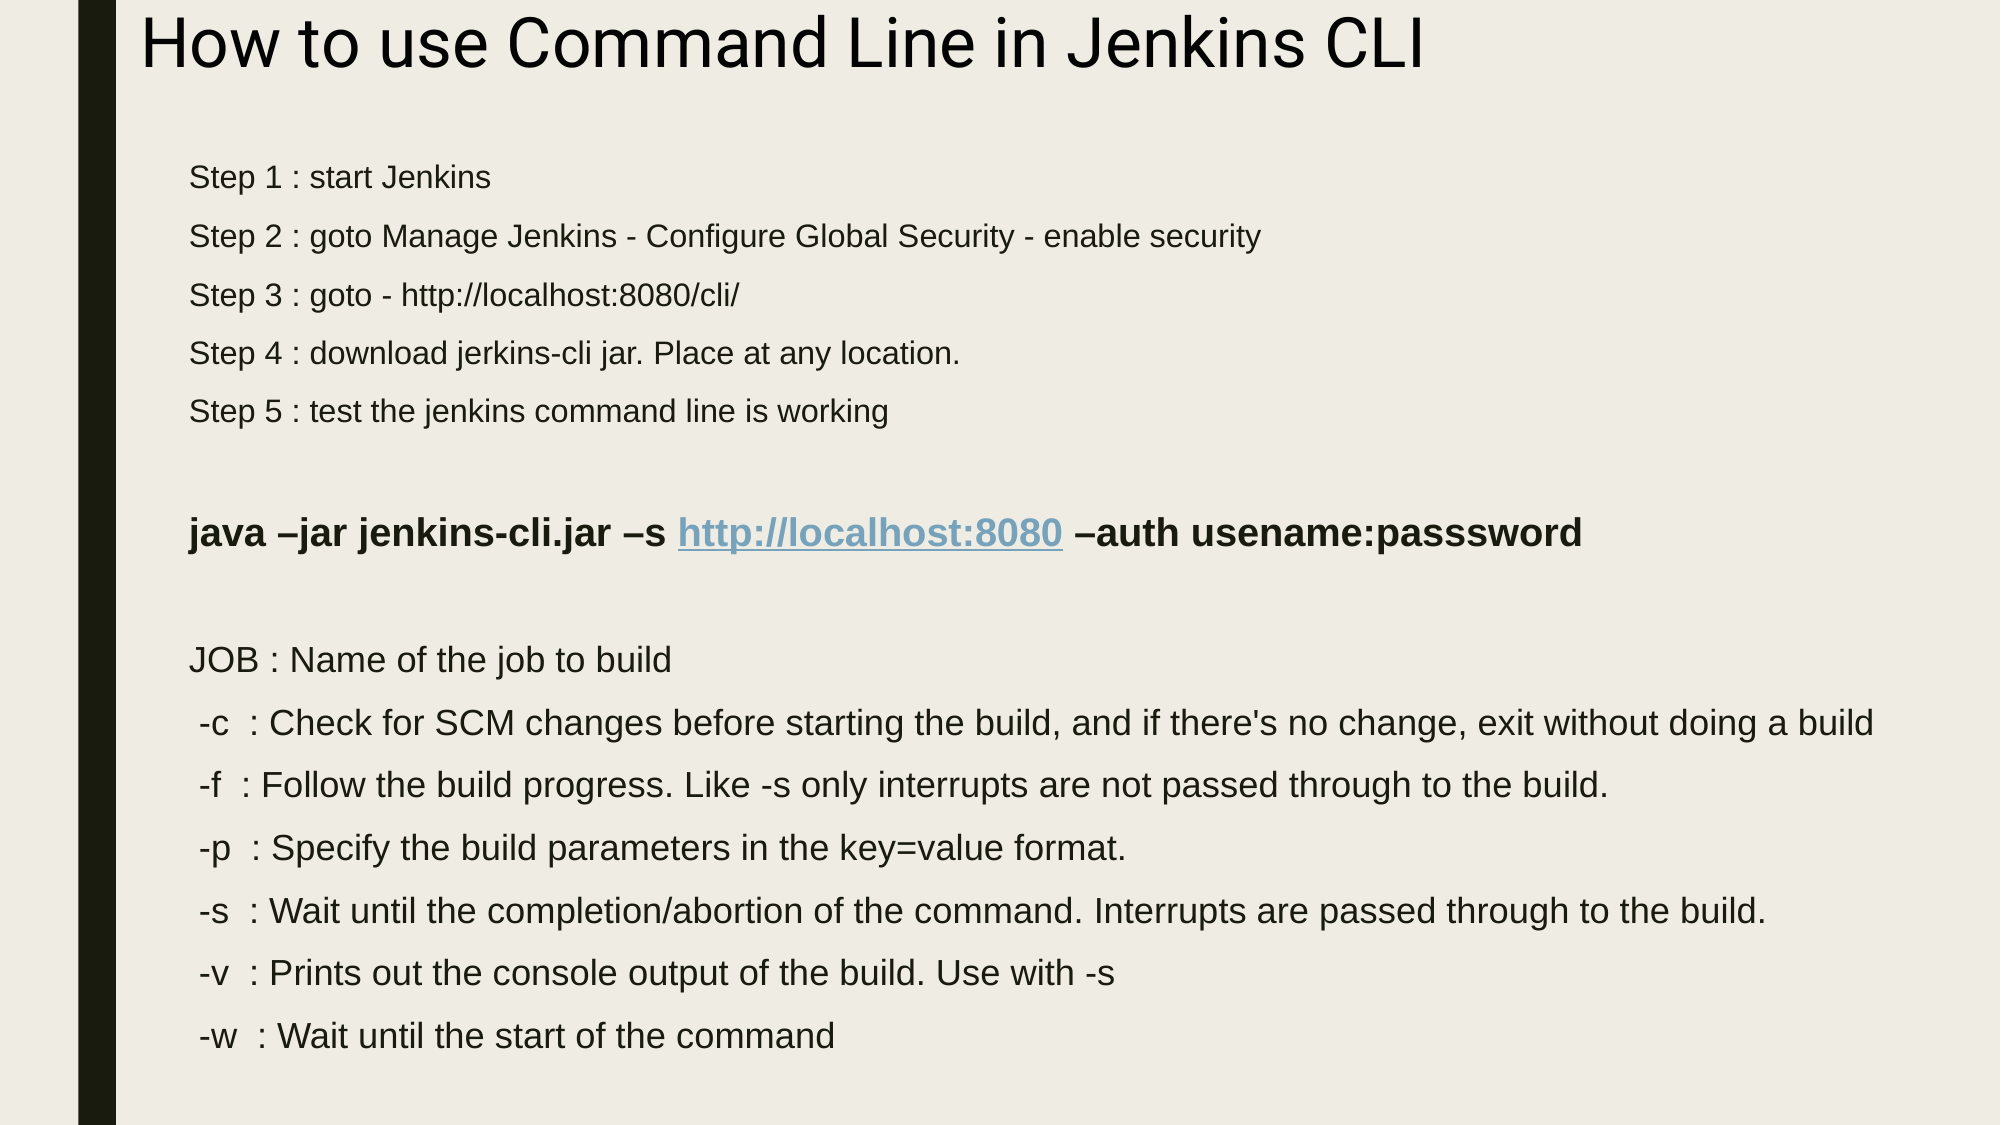

# How to use Command Line in Jenkins CLI
Step 1 : start Jenkins
Step 2 : goto Manage Jenkins - Configure Global Security - enable security
Step 3 : goto - http://localhost:8080/cli/
Step 4 : download jerkins-cli jar. Place at any location.
Step 5 : test the jenkins command line is working

java –jar jenkins-cli.jar –s http://localhost:8080 –auth usename:passsword

JOB : Name of the job to build
 -c  : Check for SCM changes before starting the build, and if there's no change, exit without doing a build
 -f  : Follow the build progress. Like -s only interrupts are not passed through to the build.
 -p  : Specify the build parameters in the key=value format.
 -s  : Wait until the completion/abortion of the command. Interrupts are passed through to the build.
 -v  : Prints out the console output of the build. Use with -s
 -w  : Wait until the start of the command